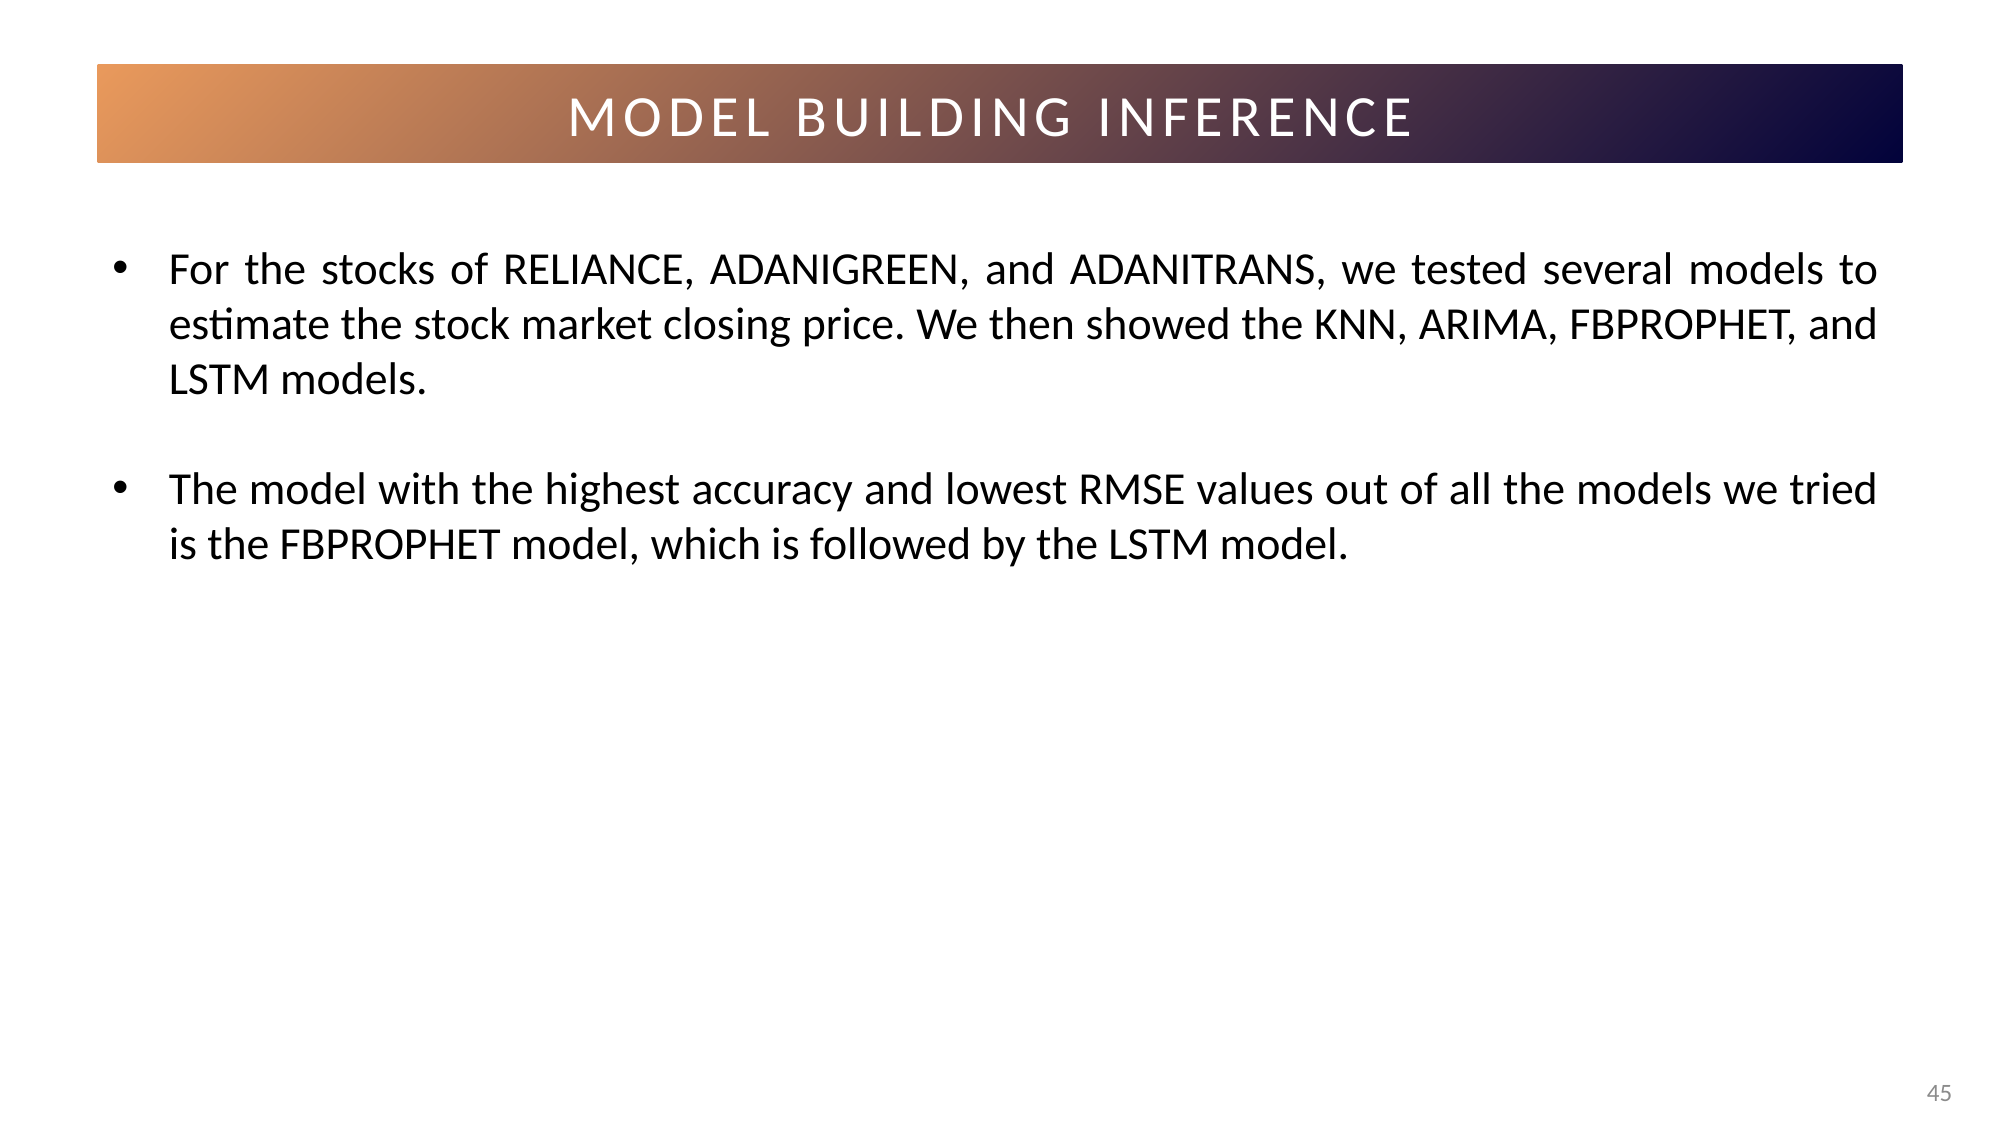

# MODEL BUILDING Inference
For the stocks of RELIANCE, ADANIGREEN, and ADANITRANS, we tested several models to estimate the stock market closing price. We then showed the KNN, ARIMA, FBPROPHET, and LSTM models.

The model with the highest accuracy and lowest RMSE values out of all the models we tried is the FBPROPHET model, which is followed by the LSTM model.
45